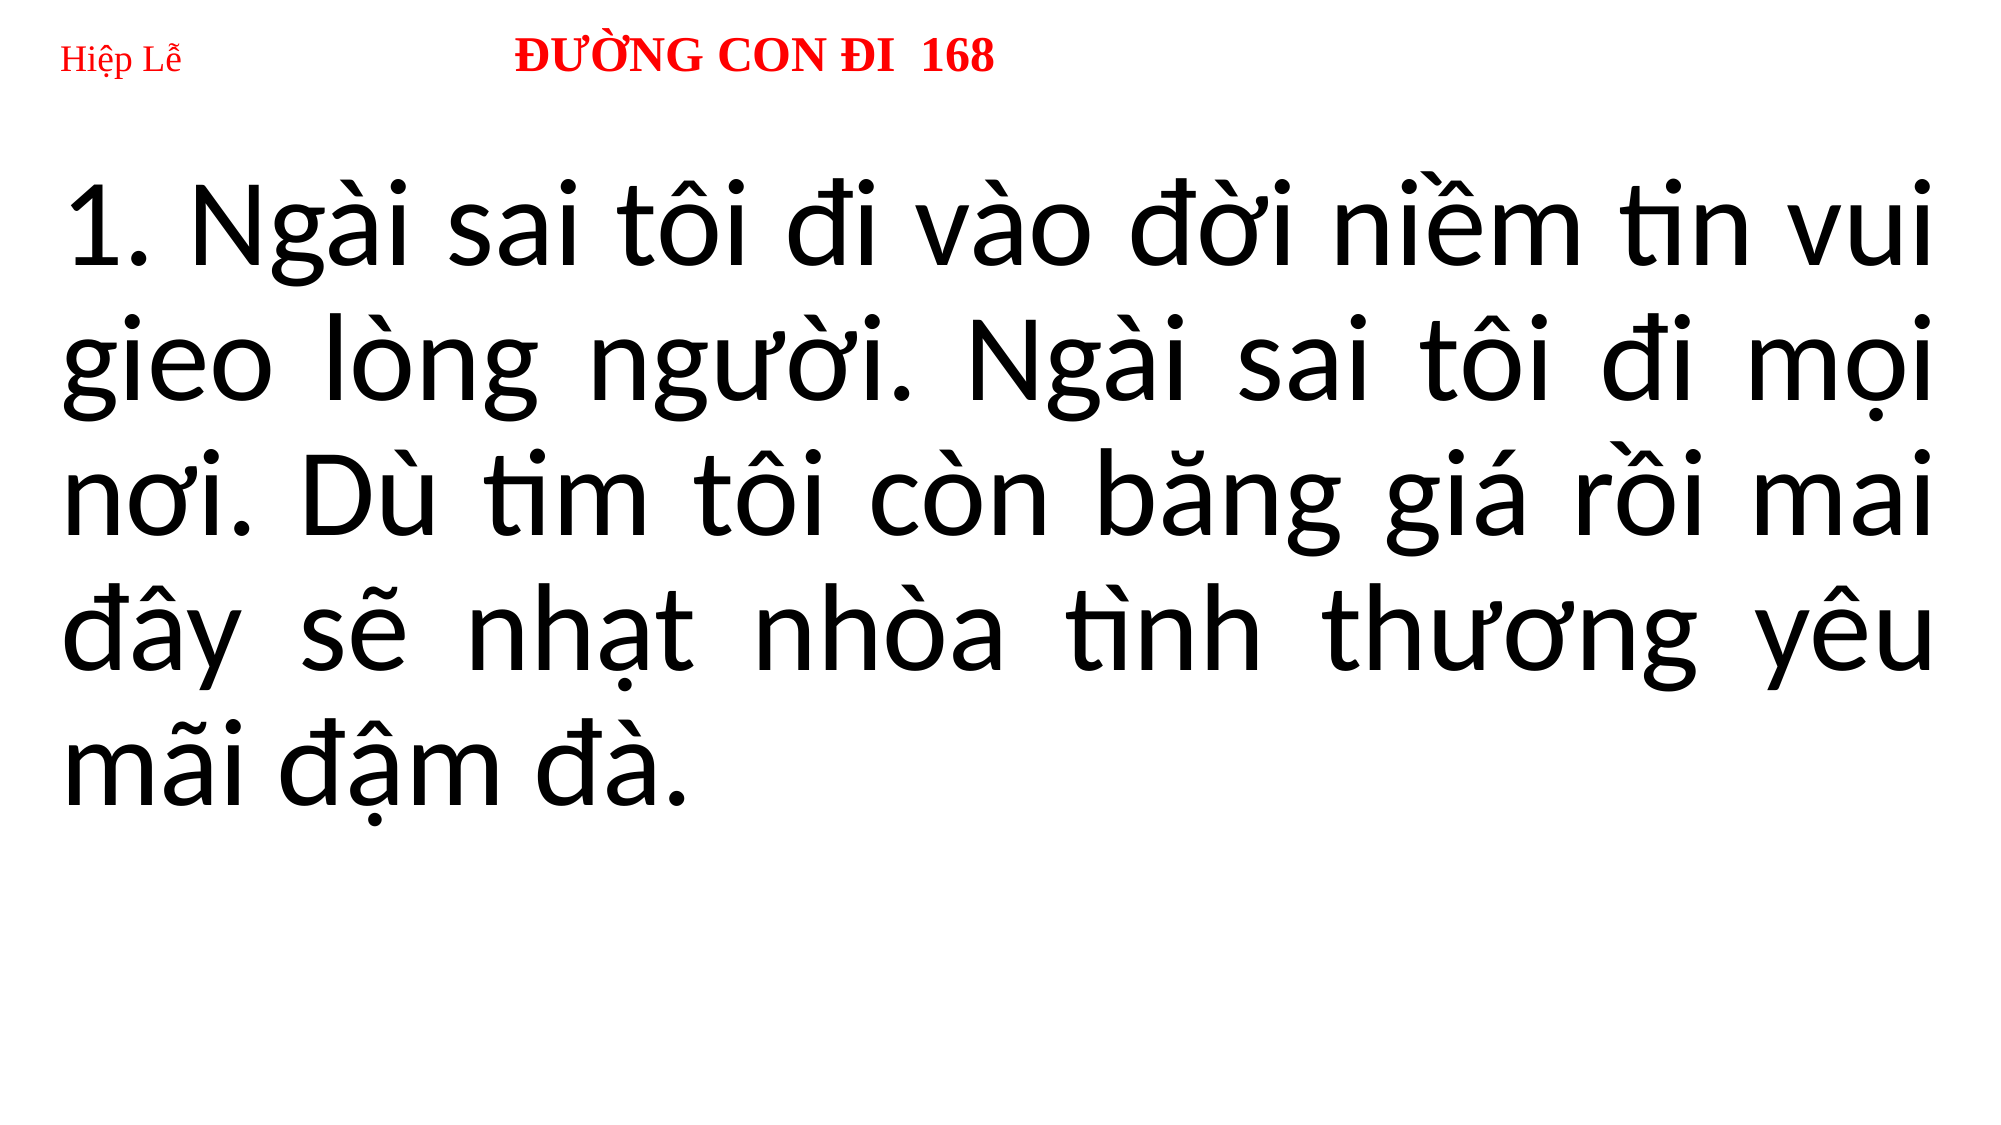

# Hiệp Lễ                                   ĐƯỜNG CON ĐI  168
1. Ngài sai tôi đi vào đời niềm tin vui gieo lòng người. Ngài sai tôi đi mọi nơi. Dù tim tôi còn băng giá rồi mai đây sẽ nhạt nhòa tình thương yêu mãi đậm đà.